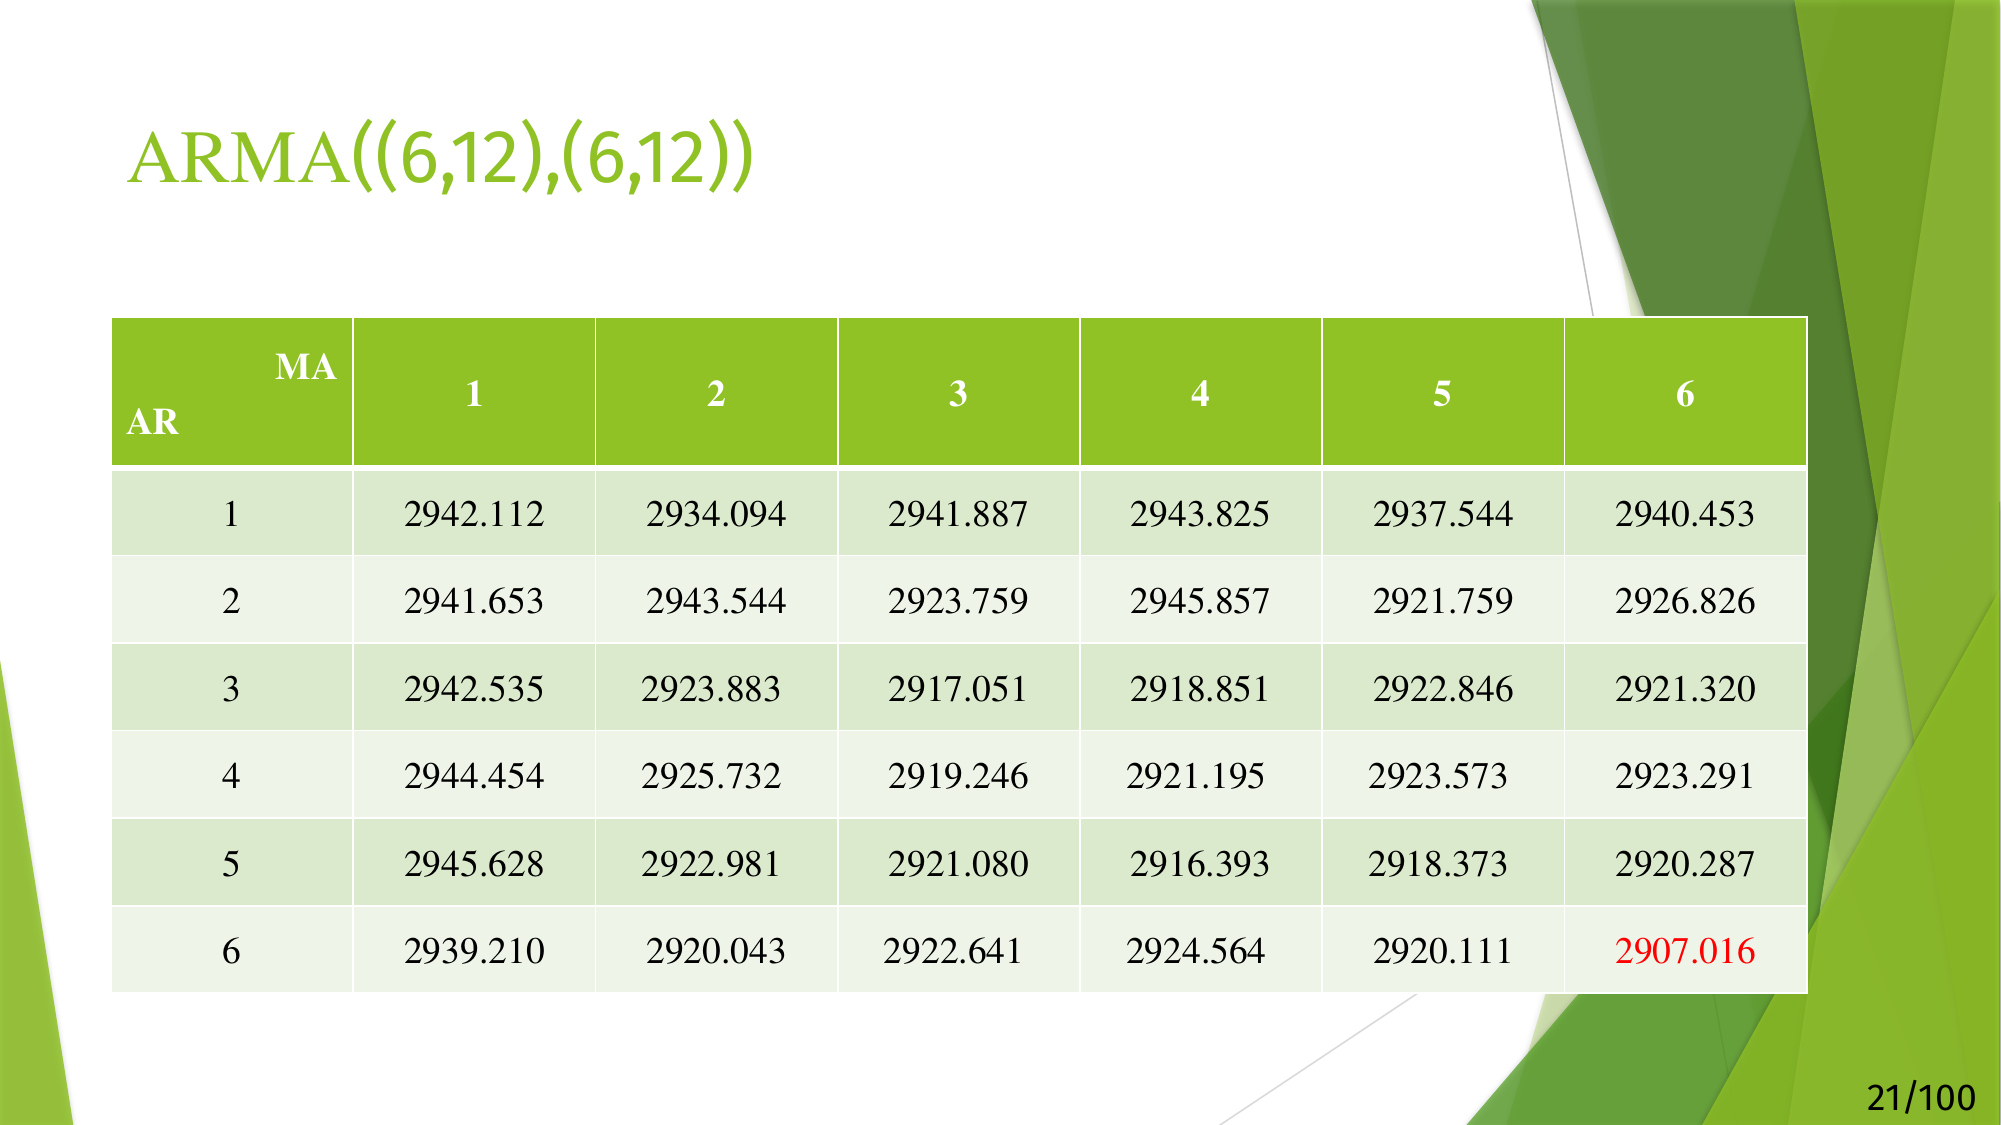

# ARMA((6,12),(6,12))
| MA AR | 1 | 2 | 3 | 4 | 5 | 6 |
| --- | --- | --- | --- | --- | --- | --- |
| 1 | 2942.112 | 2934.094 | 2941.887 | 2943.825 | 2937.544 | 2940.453 |
| 2 | 2941.653 | 2943.544 | 2923.759 | 2945.857 | 2921.759 | 2926.826 |
| 3 | 2942.535 | 2923.883 | 2917.051 | 2918.851 | 2922.846 | 2921.320 |
| 4 | 2944.454 | 2925.732 | 2919.246 | 2921.195 | 2923.573 | 2923.291 |
| 5 | 2945.628 | 2922.981 | 2921.080 | 2916.393 | 2918.373 | 2920.287 |
| 6 | 2939.210 | 2920.043 | 2922.641 | 2924.564 | 2920.111 | 2907.016 |
21/100